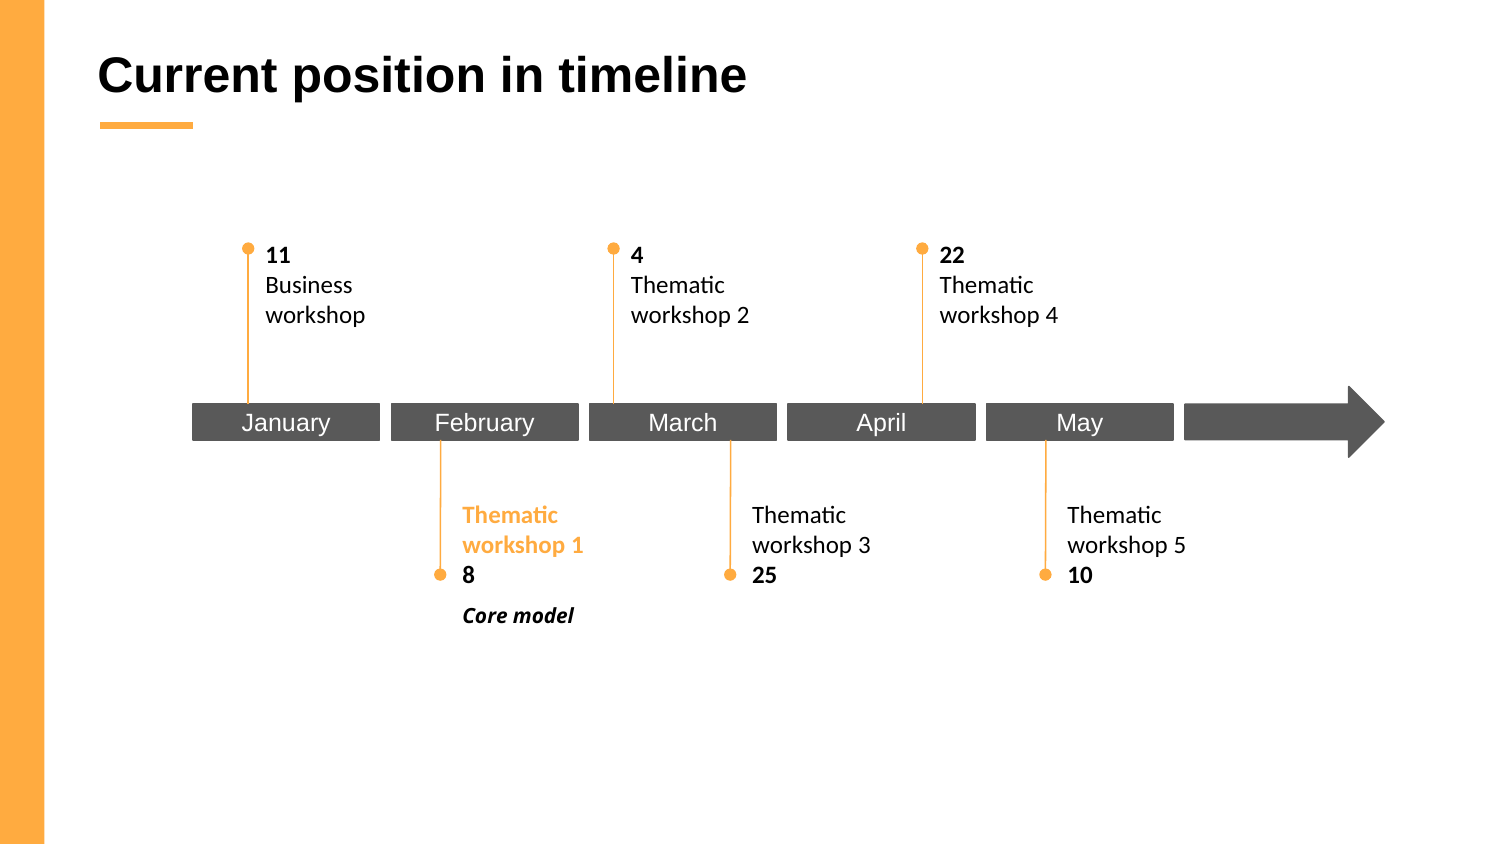

Current position in timeline
11
Business
workshop
4
Thematic
workshop 2
22
Thematic
workshop 4

January
February
March
April
May
Thematic
workshop 1
8
Thematic
workshop 3
25
Thematic
workshop 5
10
Core model